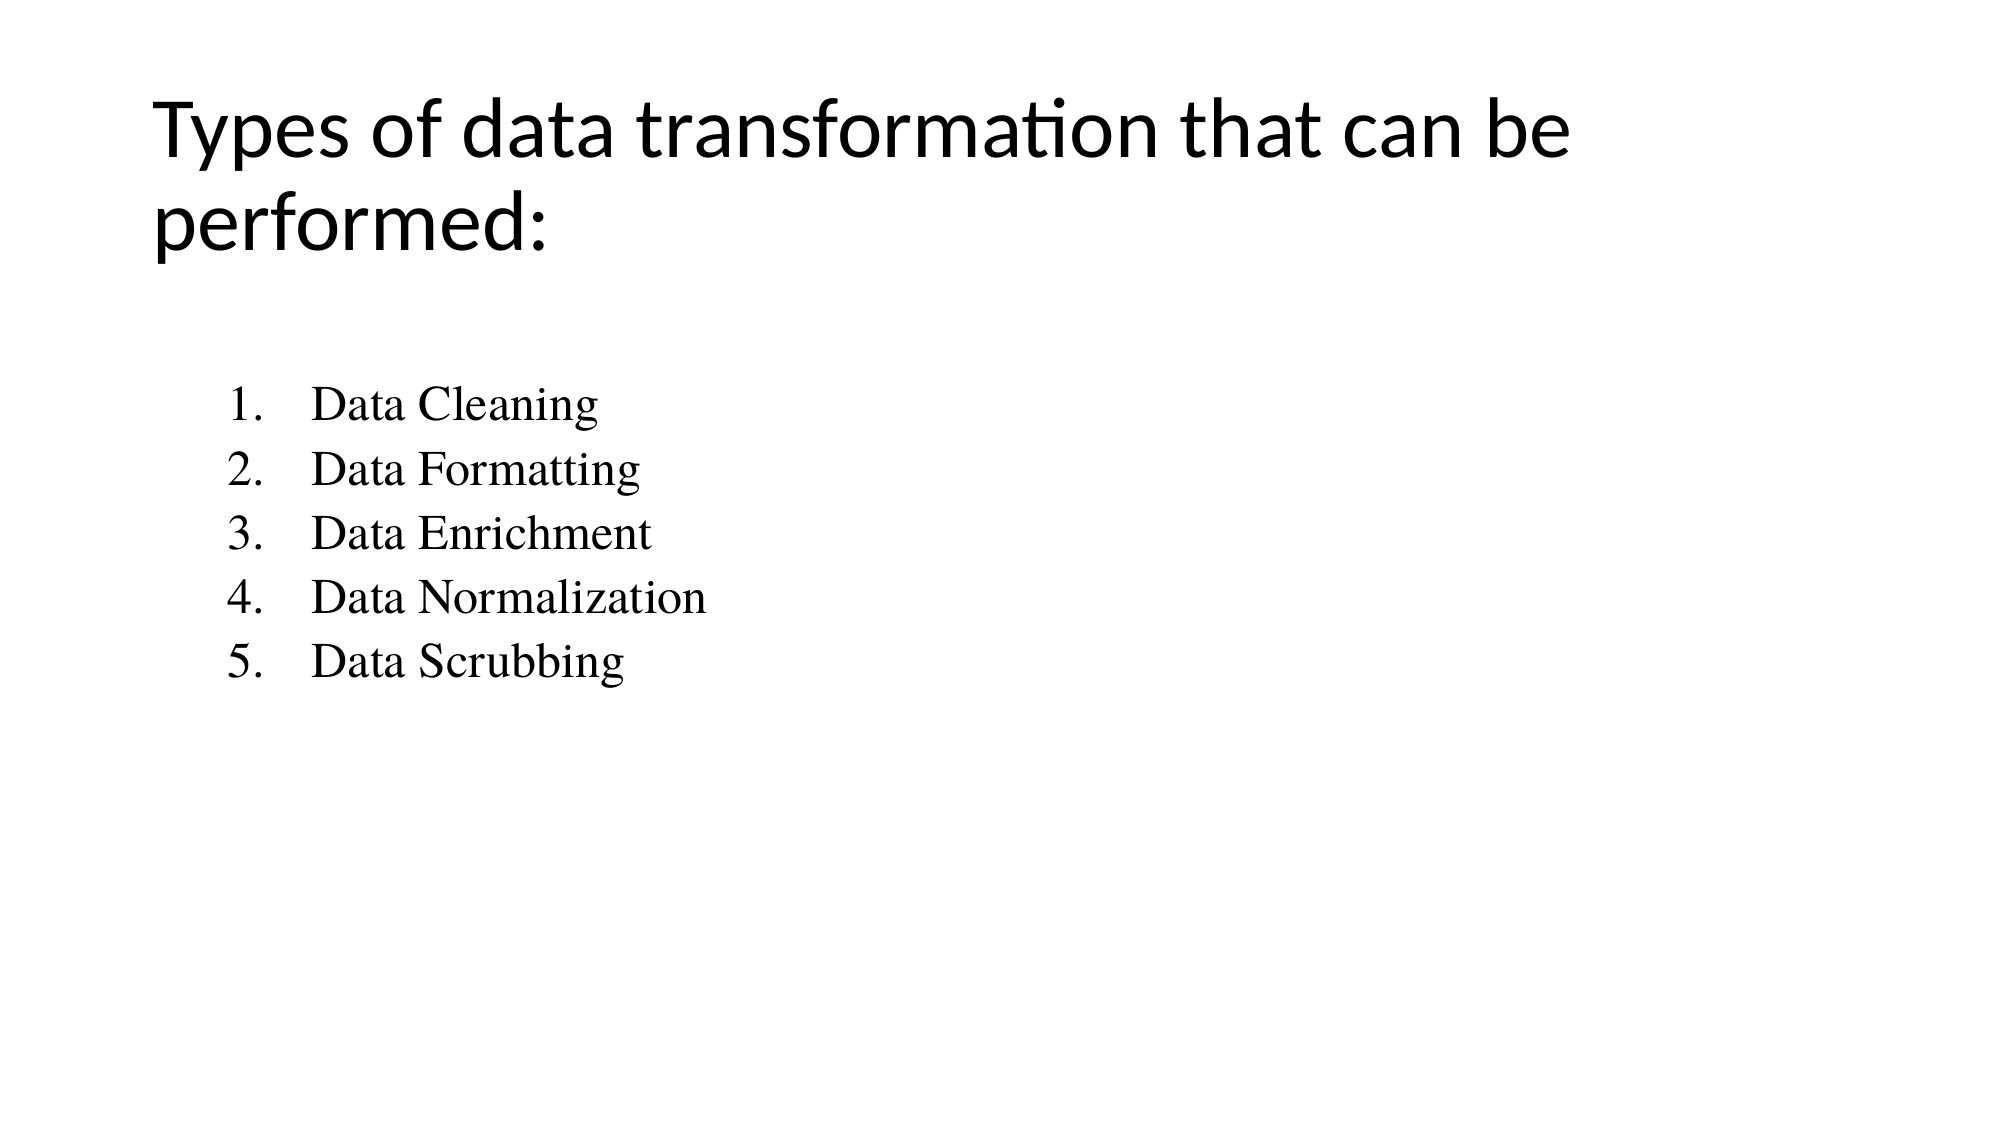

# Types of data transformation that can be performed:

Data Cleaning
Data Formatting
Data Enrichment
Data Normalization
Data Scrubbing